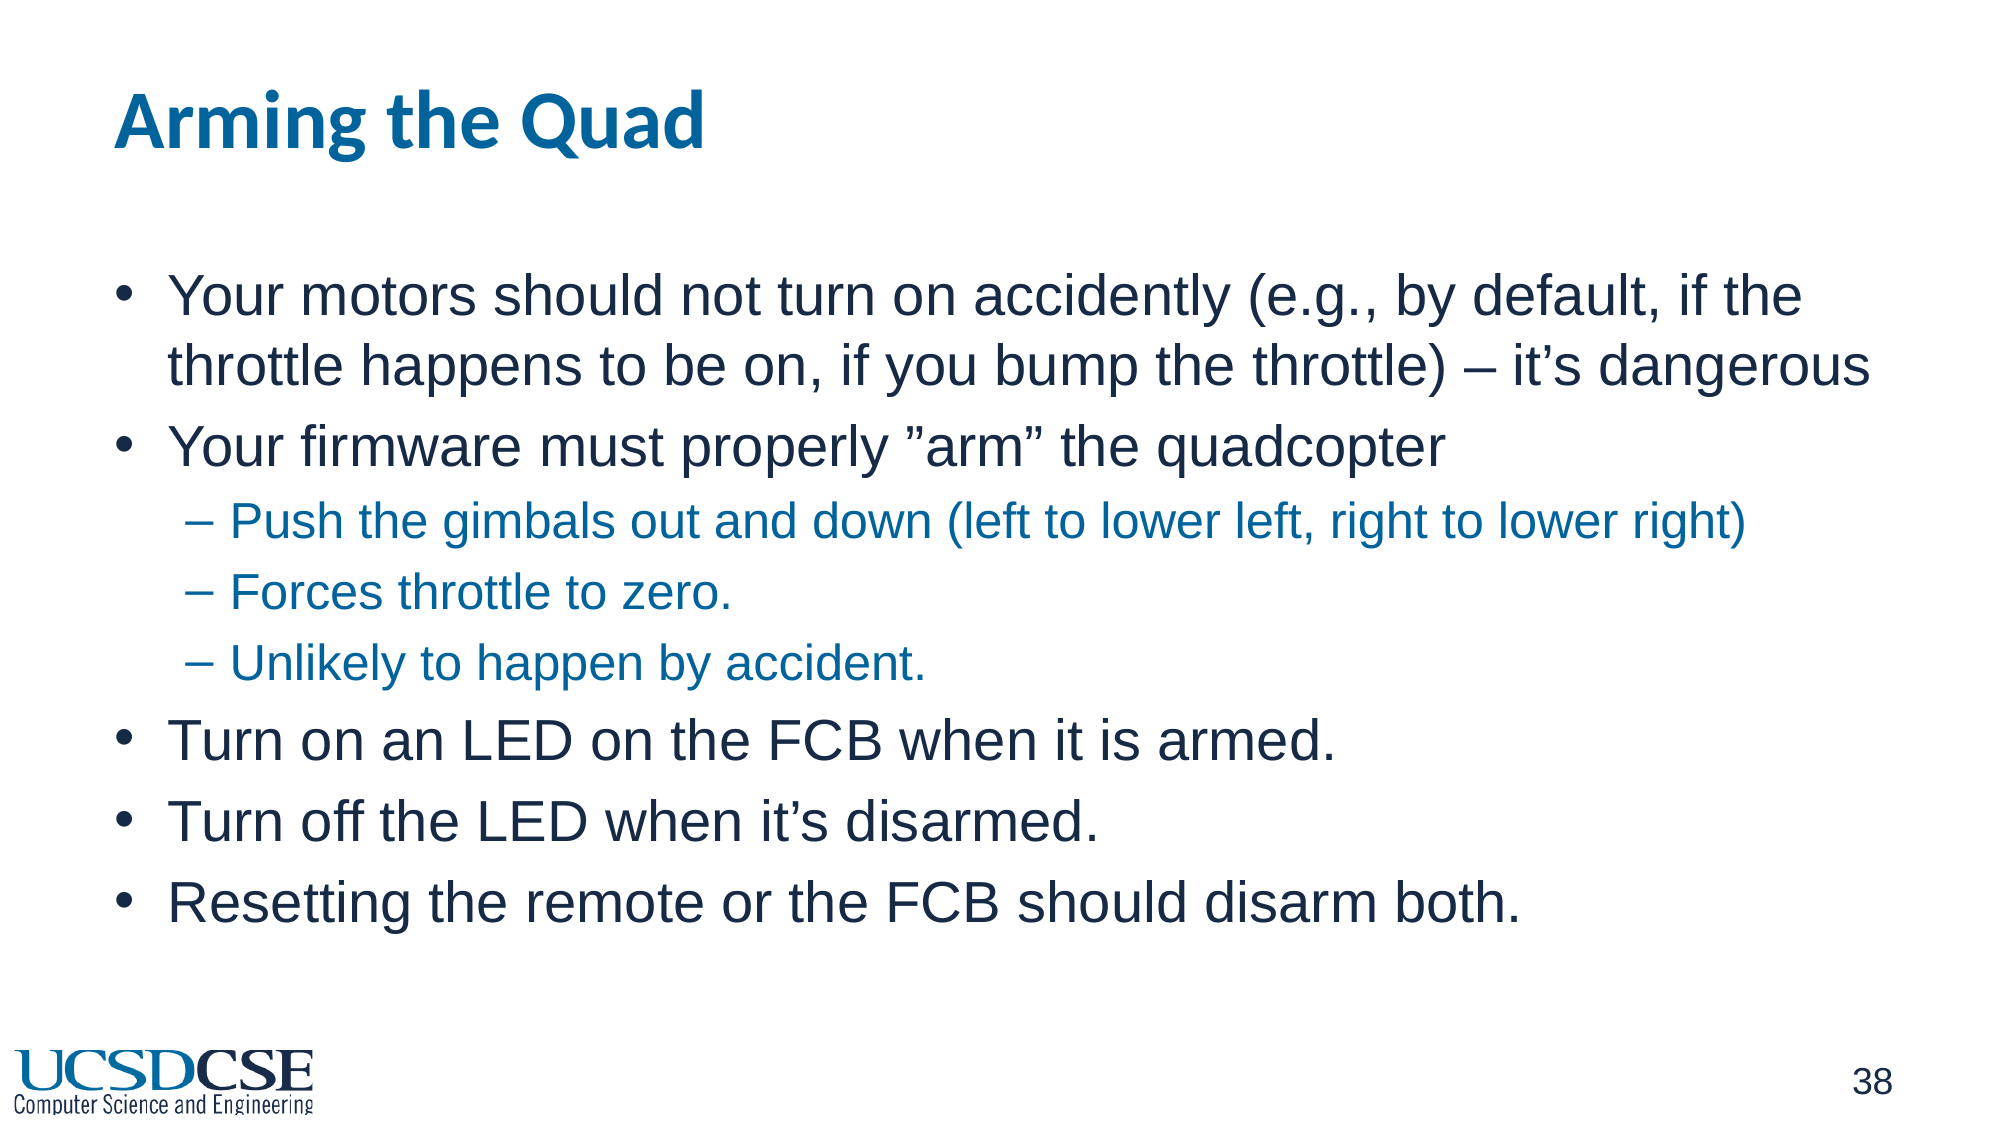

# Arming the Quad
Your motors should not turn on accidently (e.g., by default, if the throttle happens to be on, if you bump the throttle) – it’s dangerous
Your firmware must properly ”arm” the quadcopter
Push the gimbals out and down (left to lower left, right to lower right)
Forces throttle to zero.
Unlikely to happen by accident.
Turn on an LED on the FCB when it is armed.
Turn off the LED when it’s disarmed.
Resetting the remote or the FCB should disarm both.